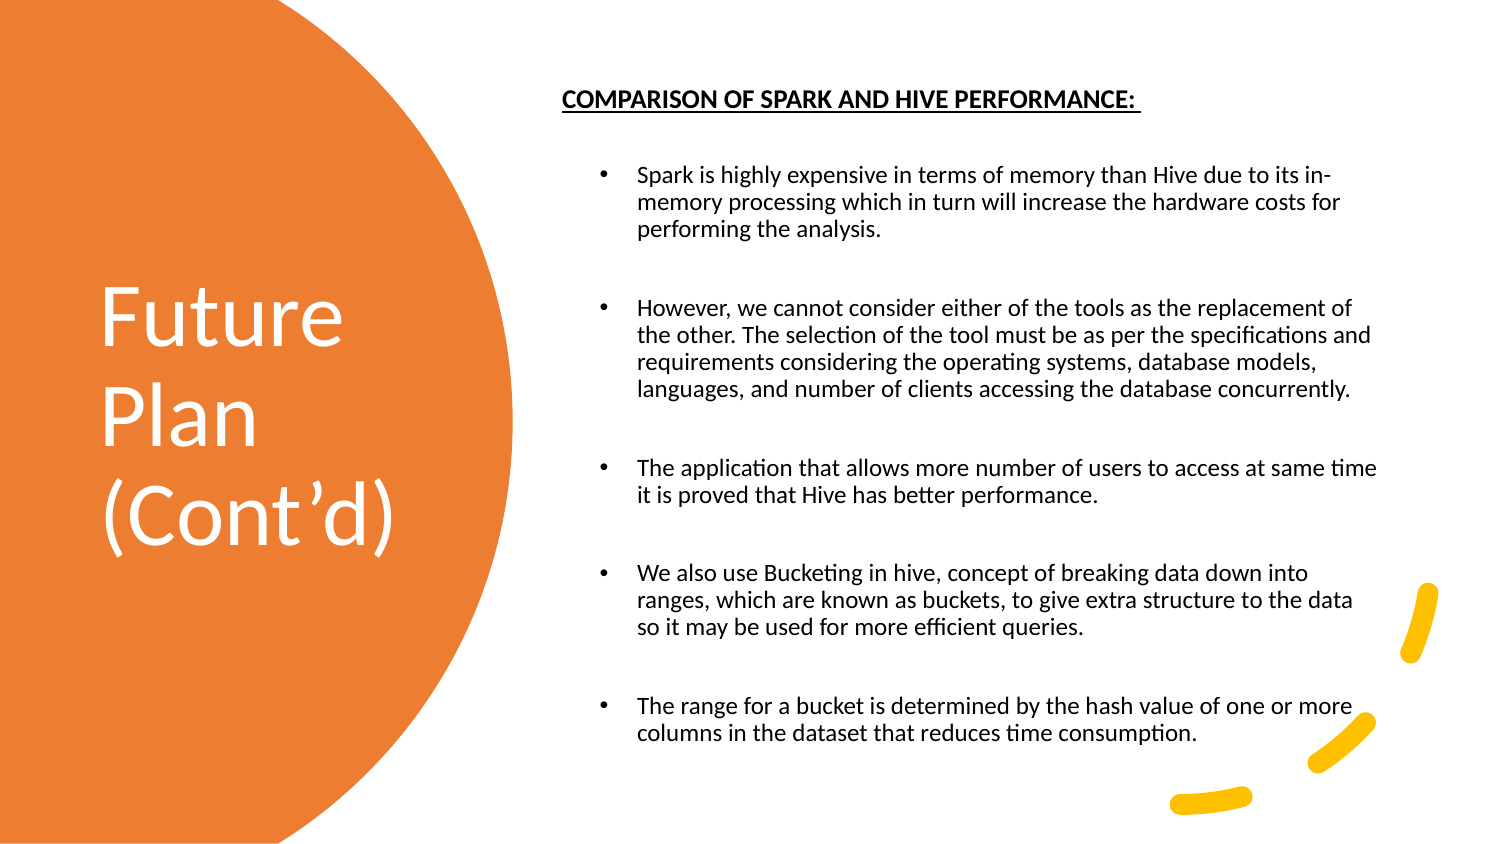

COMPARISON OF SPARK AND HIVE PERFORMANCE:

Spark is highly expensive in terms of memory than Hive due to its in-memory processing which in turn will increase the hardware costs for performing the analysis.

However, we cannot consider either of the tools as the replacement of the other. The selection of the tool must be as per the specifications and requirements considering the operating systems, database models, languages, and number of clients accessing the database concurrently.

The application that allows more number of users to access at same time it is proved that Hive has better performance.

We also use Bucketing in hive, concept of breaking data down into ranges, which are known as buckets, to give extra structure to the data so it may be used for more efficient queries.

The range for a bucket is determined by the hash value of one or more columns in the dataset that reduces time consumption.
# Future Plan (Cont’d)